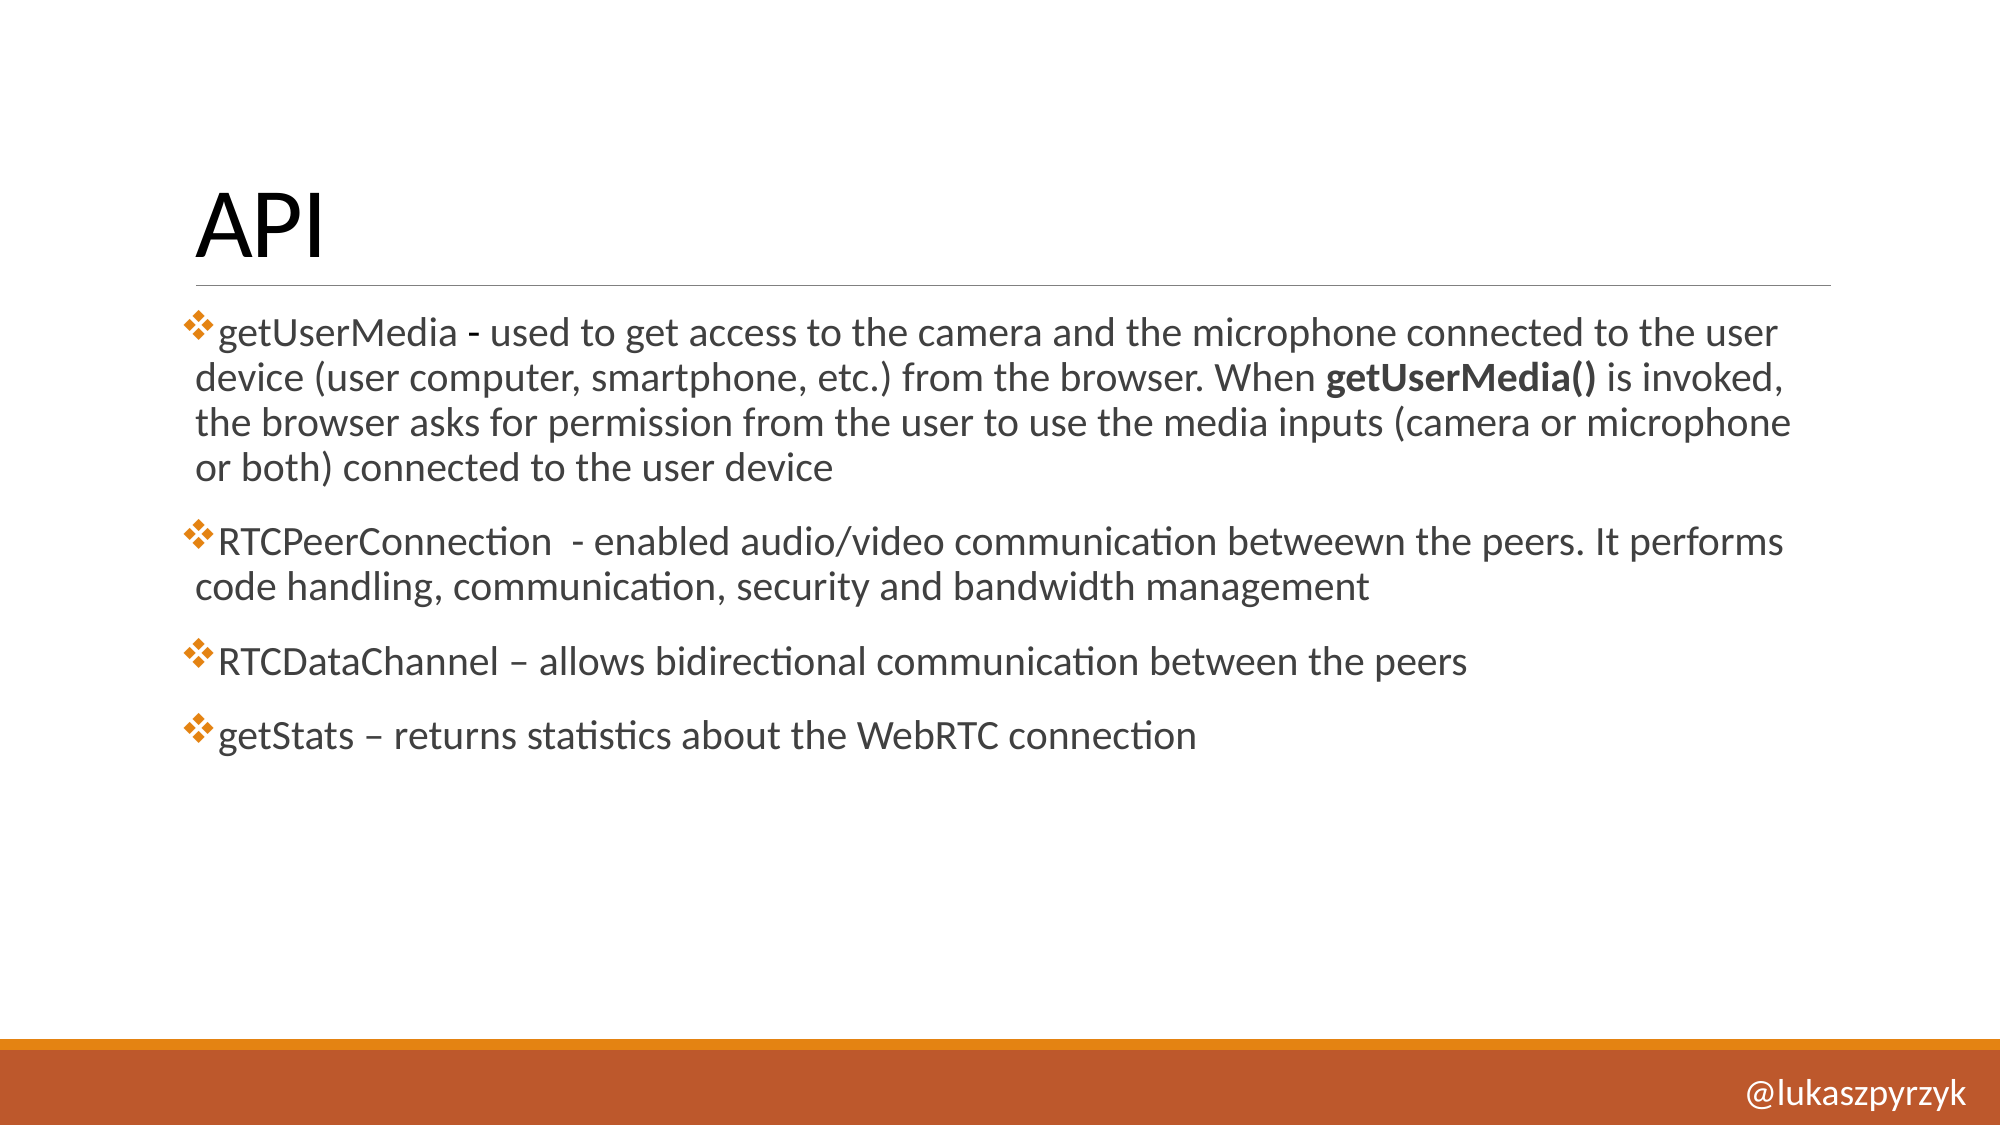

# API
getUserMedia - used to get access to the camera and the microphone connected to the user device (user computer, smartphone, etc.) from the browser. When getUserMedia() is invoked, the browser asks for permission from the user to use the media inputs (camera or microphone or both) connected to the user device
RTCPeerConnection  - enabled audio/video communication betweewn the peers. It performs code handling, communication, security and bandwidth management
RTCDataChannel – allows bidirectional communication between the peers
getStats – returns statistics about the WebRTC connection

@lukaszpyrzyk